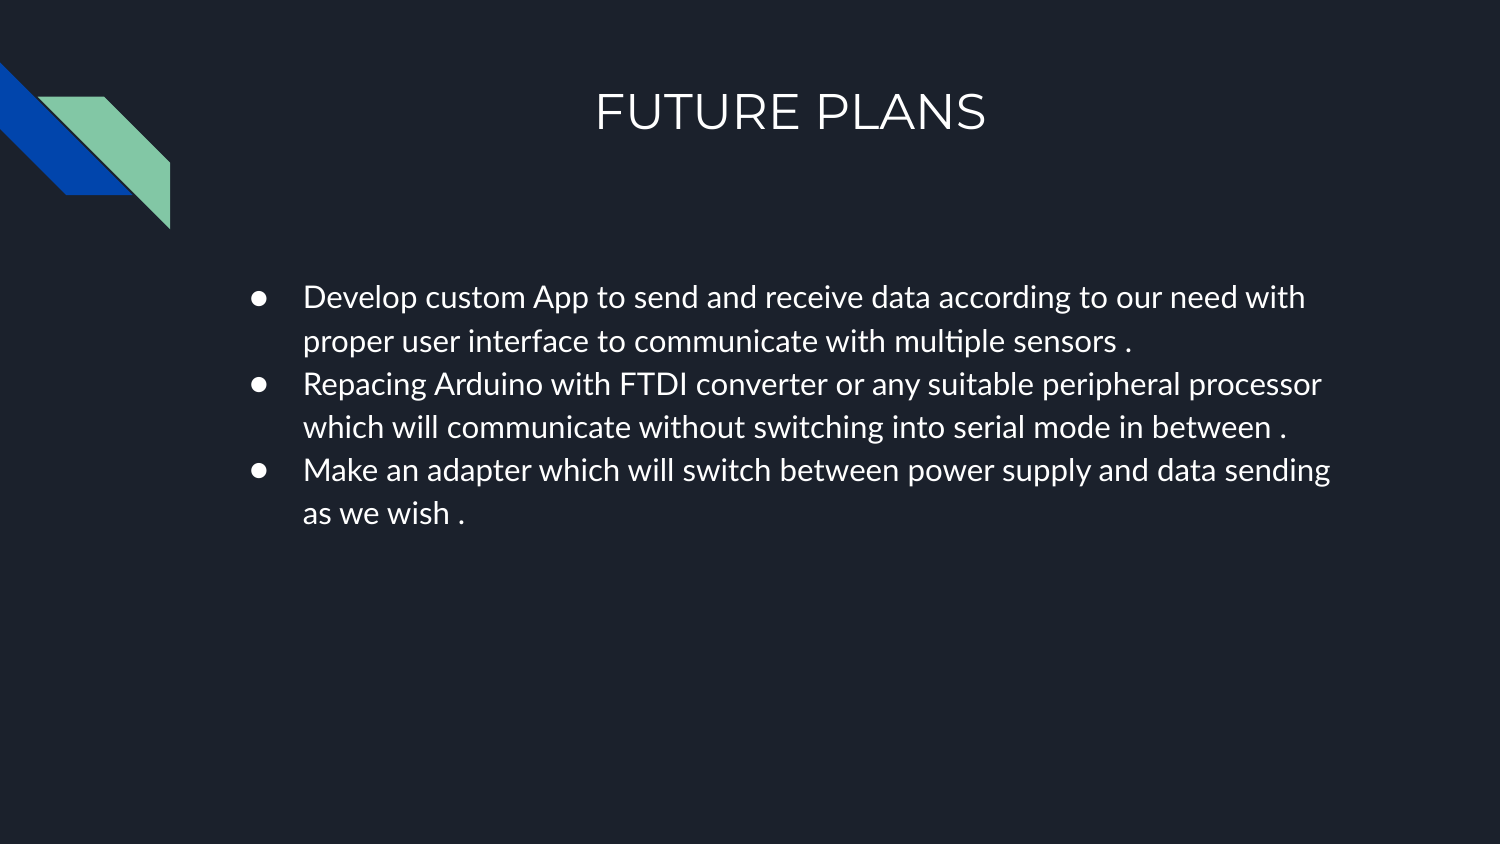

# FUTURE PLANS
Develop custom App to send and receive data according to our need with proper user interface to communicate with multiple sensors .
Repacing Arduino with FTDI converter or any suitable peripheral processor which will communicate without switching into serial mode in between .
Make an adapter which will switch between power supply and data sending as we wish .